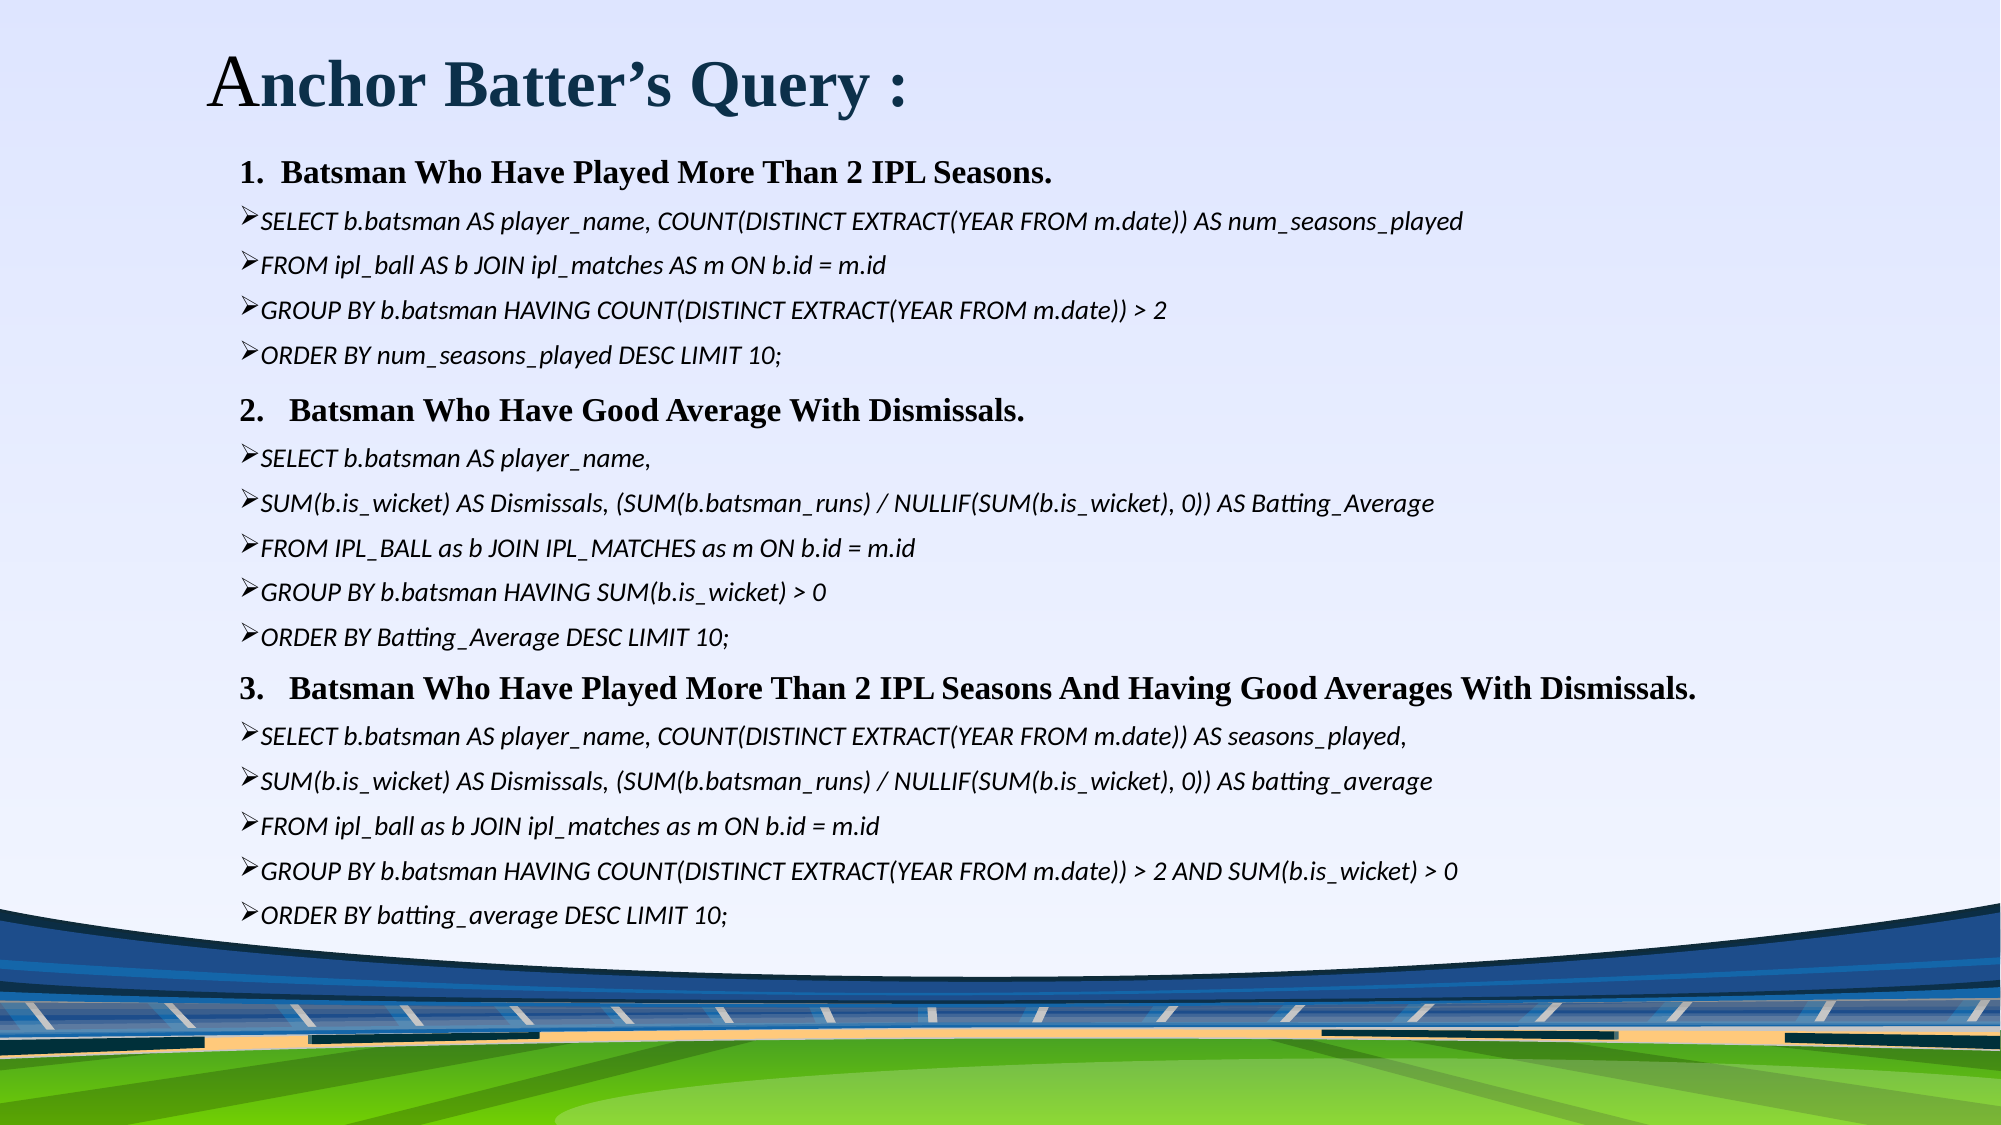

# Anchor Batter’s Query :
1.  Batsman Who Have Played More Than 2 IPL Seasons.
SELECT b.batsman AS player_name, COUNT(DISTINCT EXTRACT(YEAR FROM m.date)) AS num_seasons_played
FROM ipl_ball AS b JOIN ipl_matches AS m ON b.id = m.id
GROUP BY b.batsman HAVING COUNT(DISTINCT EXTRACT(YEAR FROM m.date)) > 2
ORDER BY num_seasons_played DESC LIMIT 10;
2.   Batsman Who Have Good Average With Dismissals.
SELECT b.batsman AS player_name,
SUM(b.is_wicket) AS Dismissals, (SUM(b.batsman_runs) / NULLIF(SUM(b.is_wicket), 0)) AS Batting_Average
FROM IPL_BALL as b JOIN IPL_MATCHES as m ON b.id = m.id
GROUP BY b.batsman HAVING SUM(b.is_wicket) > 0
ORDER BY Batting_Average DESC LIMIT 10;
3.   Batsman Who Have Played More Than 2 IPL Seasons And Having Good Averages With Dismissals.
SELECT b.batsman AS player_name, COUNT(DISTINCT EXTRACT(YEAR FROM m.date)) AS seasons_played,
SUM(b.is_wicket) AS Dismissals, (SUM(b.batsman_runs) / NULLIF(SUM(b.is_wicket), 0)) AS batting_average
FROM ipl_ball as b JOIN ipl_matches as m ON b.id = m.id
GROUP BY b.batsman HAVING COUNT(DISTINCT EXTRACT(YEAR FROM m.date)) > 2 AND SUM(b.is_wicket) > 0
ORDER BY batting_average DESC LIMIT 10;